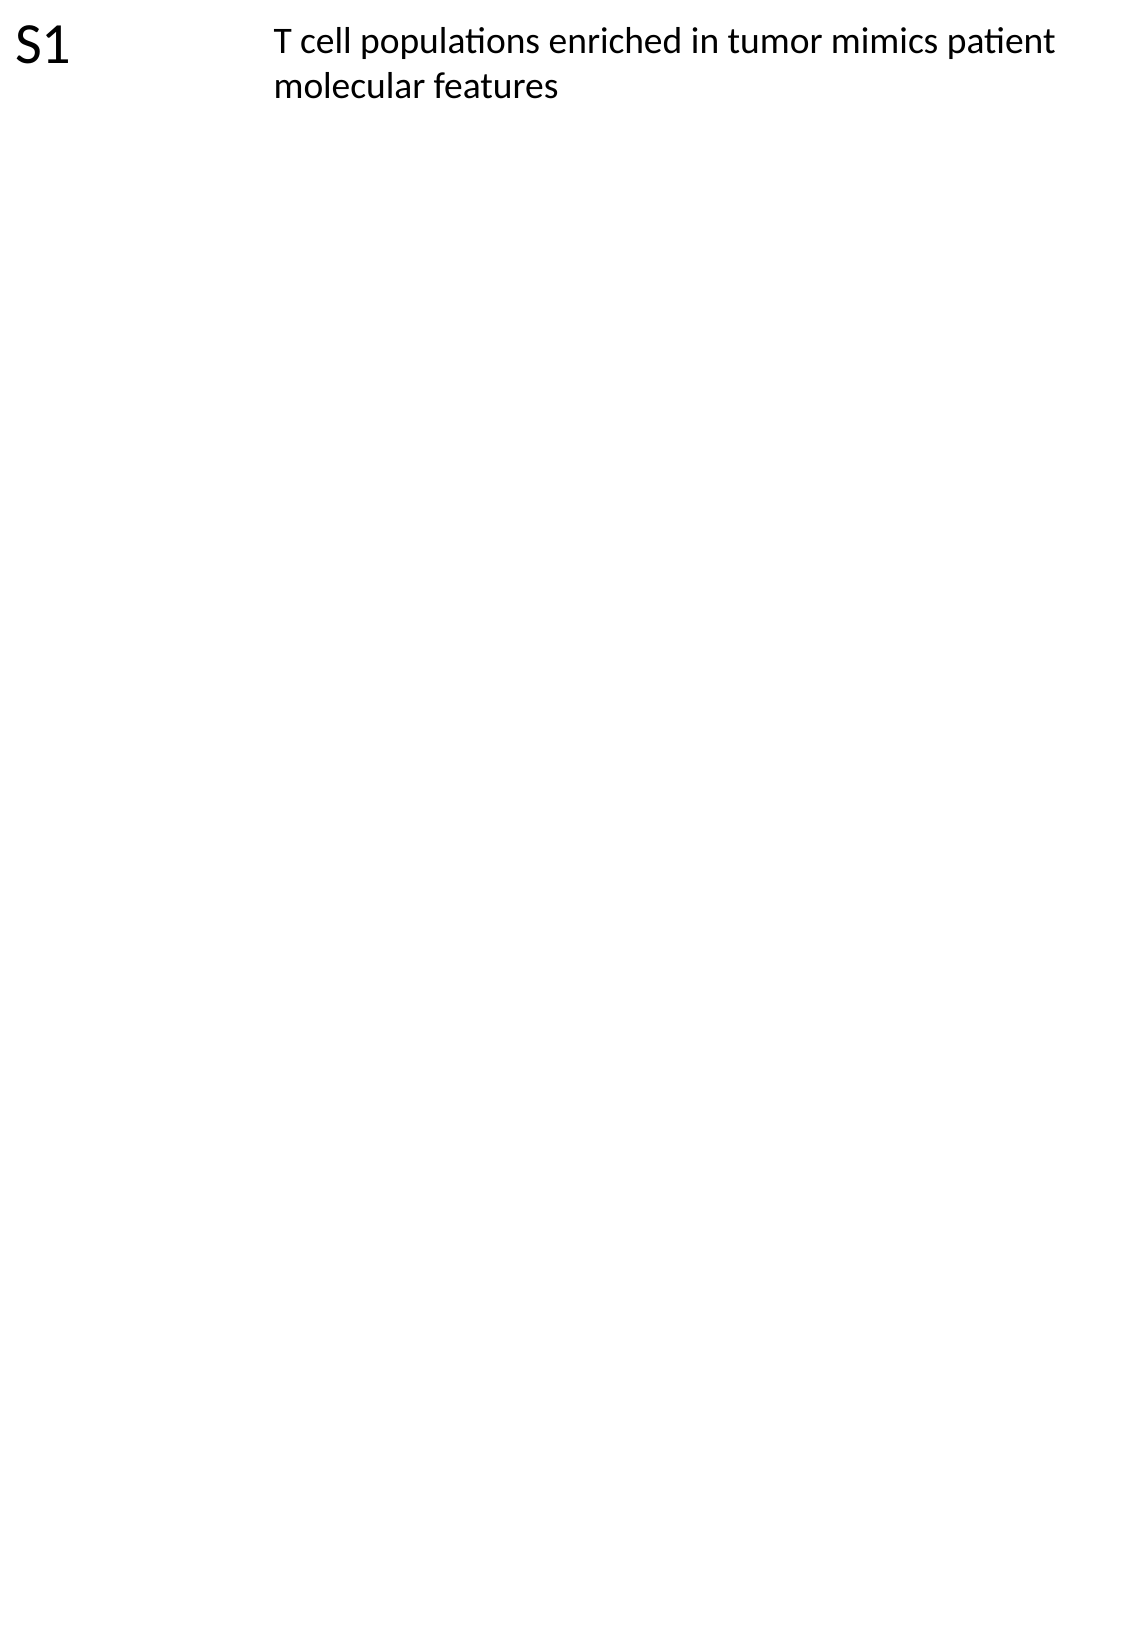

S1
T cell populations enriched in tumor mimics patient molecular features